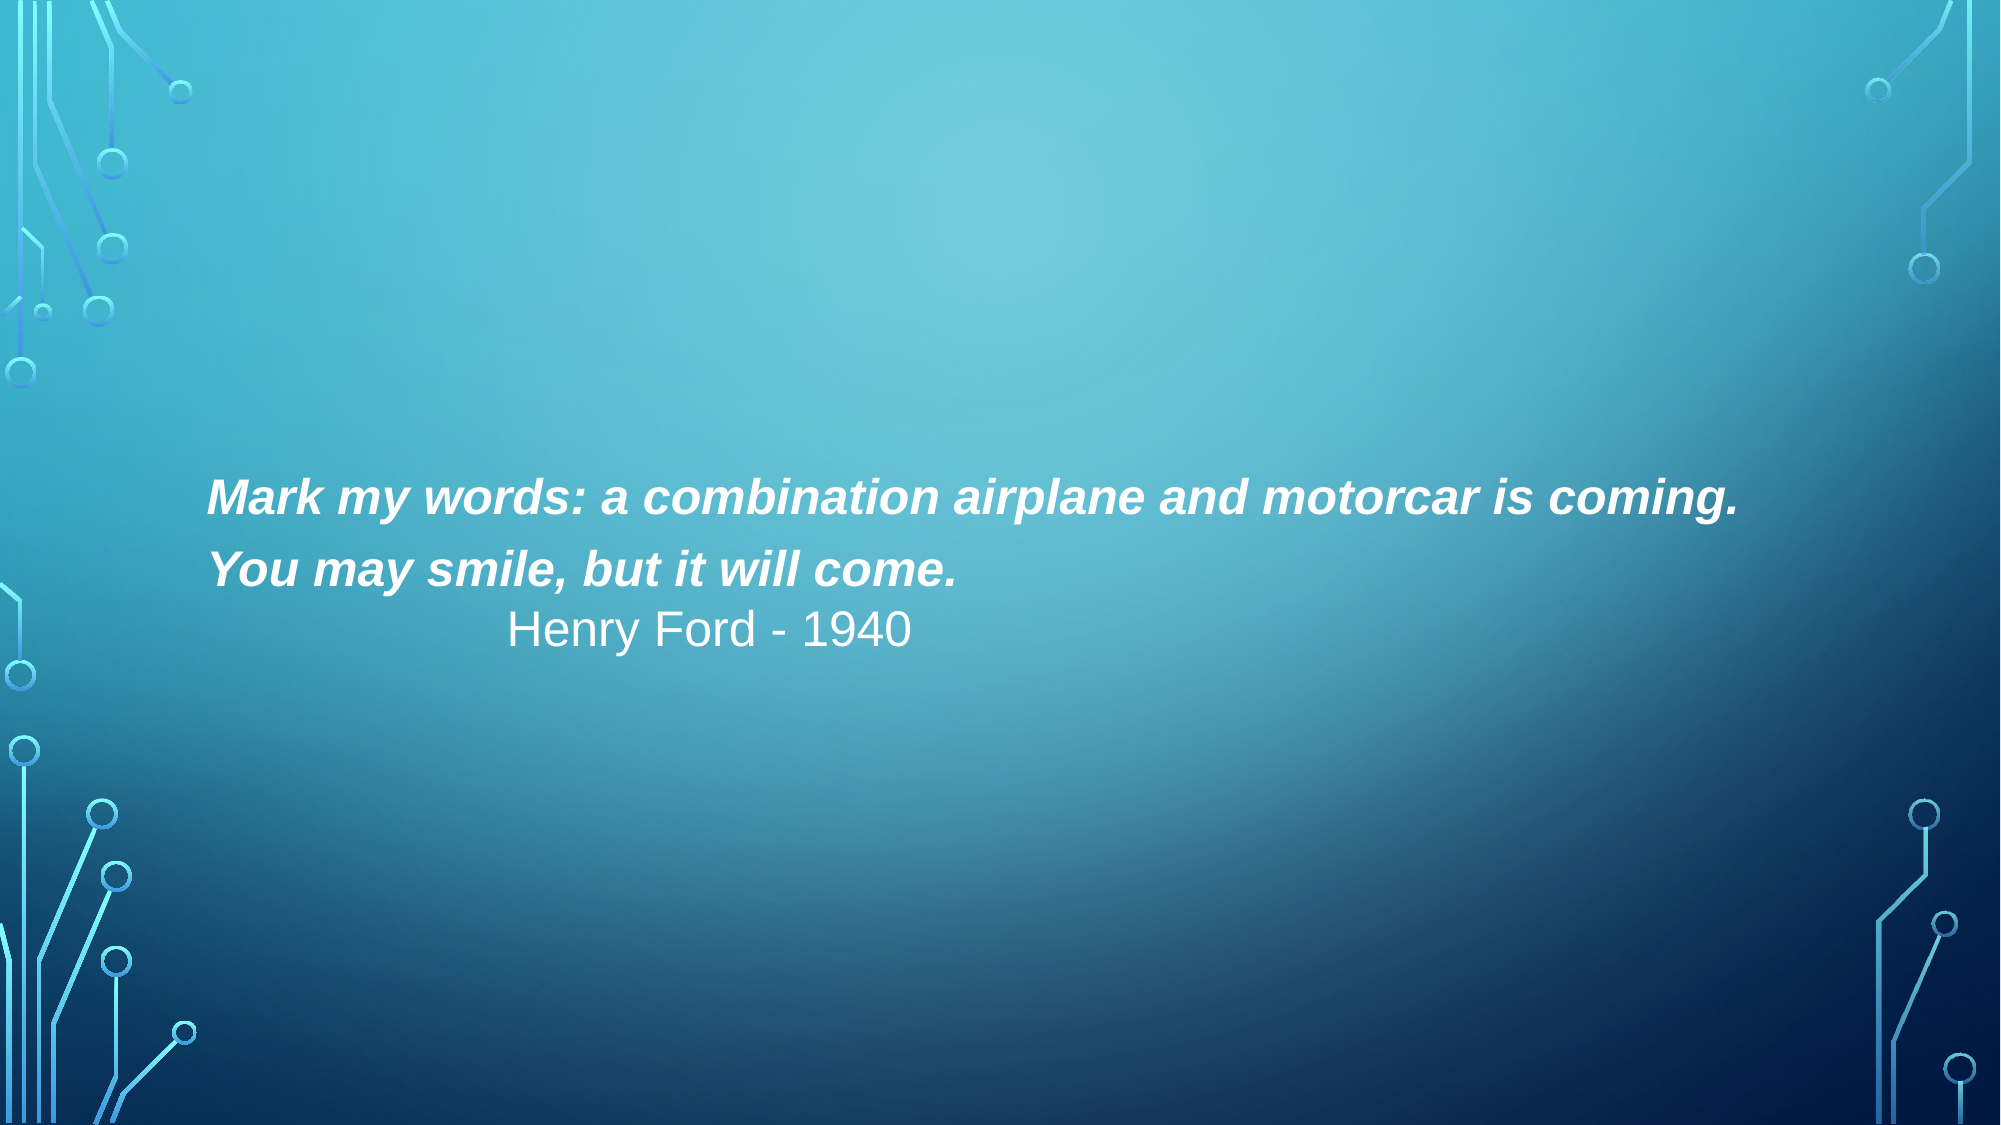

Mark my words: a combination airplane and motorcar is coming. You may smile, but it will come.
		Henry Ford - 1940